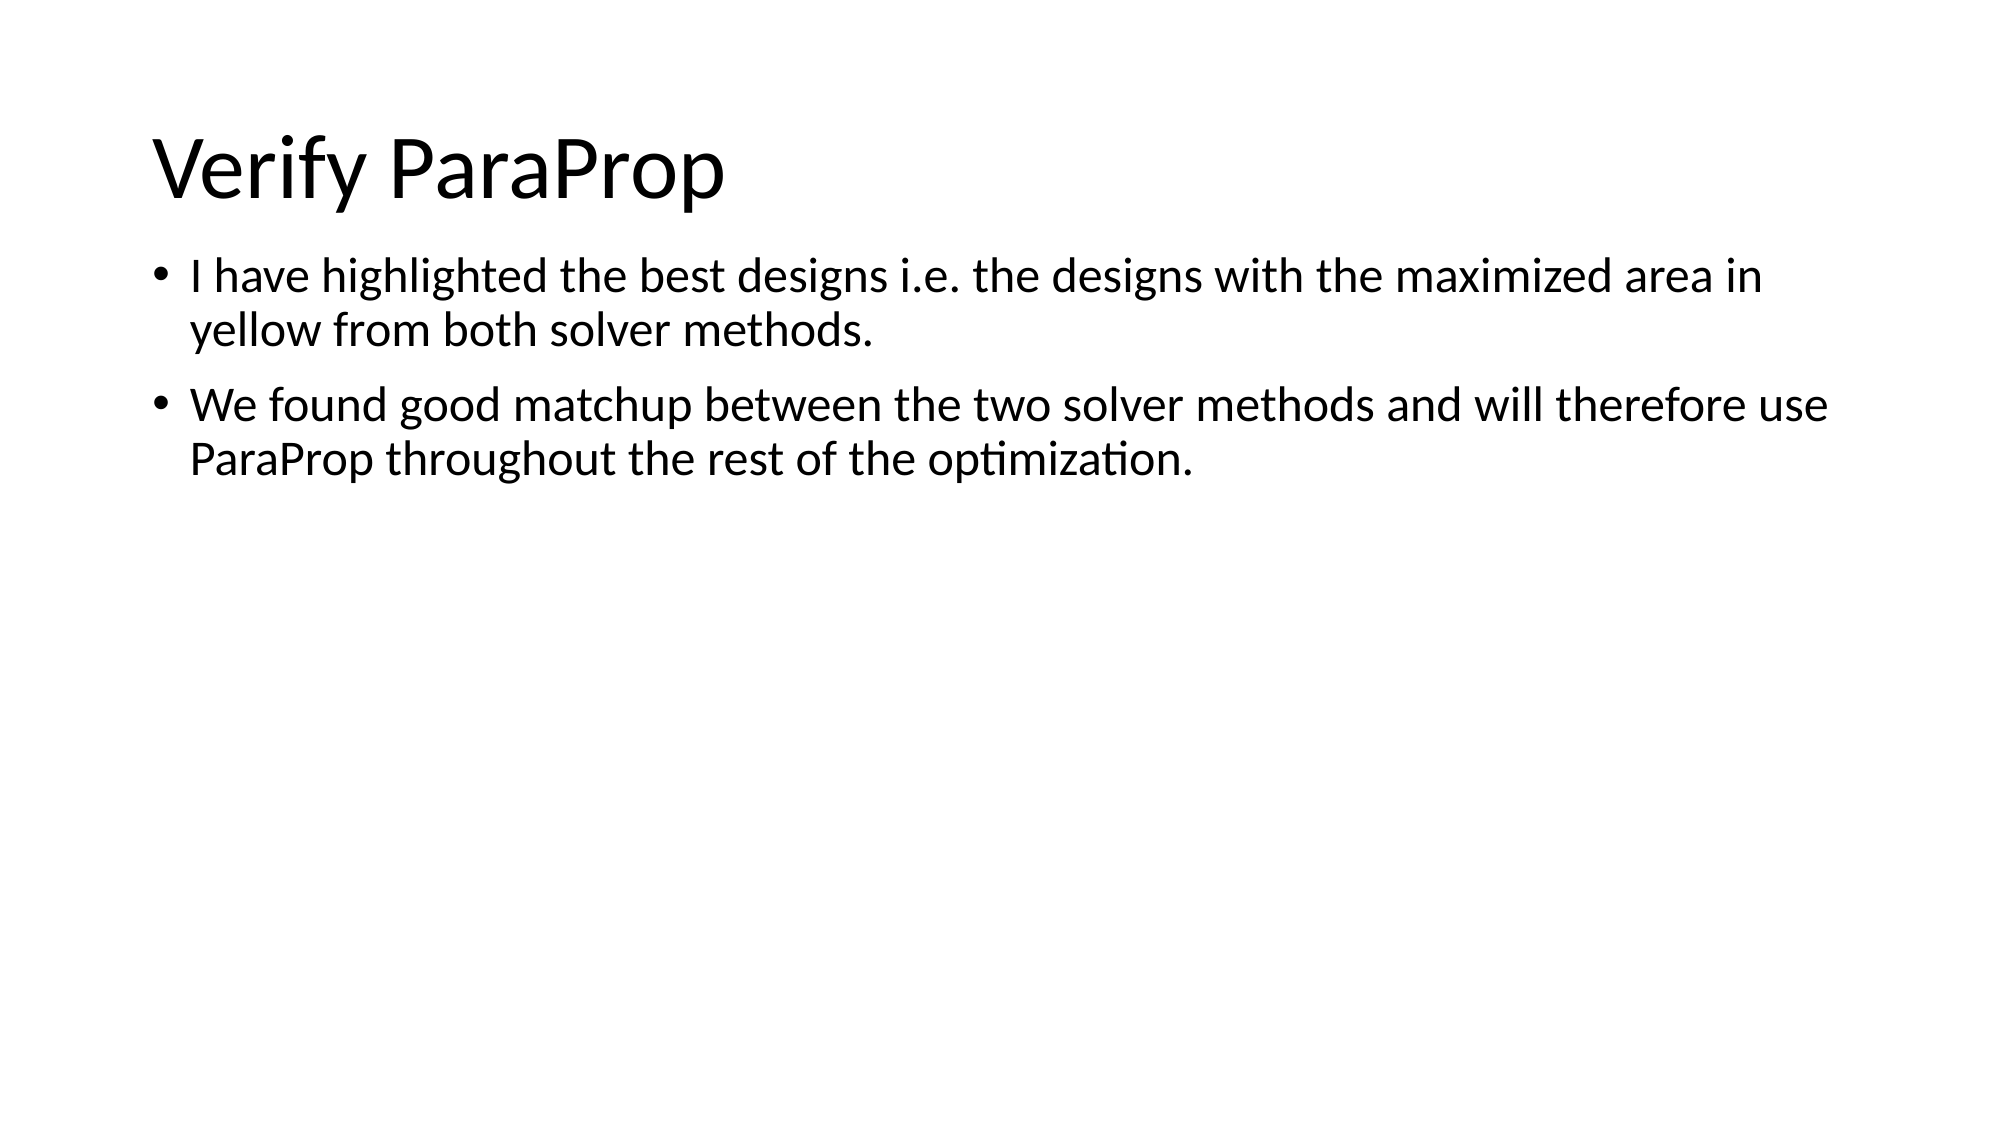

# Verify ParaProp
I have highlighted the best designs i.e. the designs with the maximized area in yellow from both solver methods.
We found good matchup between the two solver methods and will therefore use ParaProp throughout the rest of the optimization.